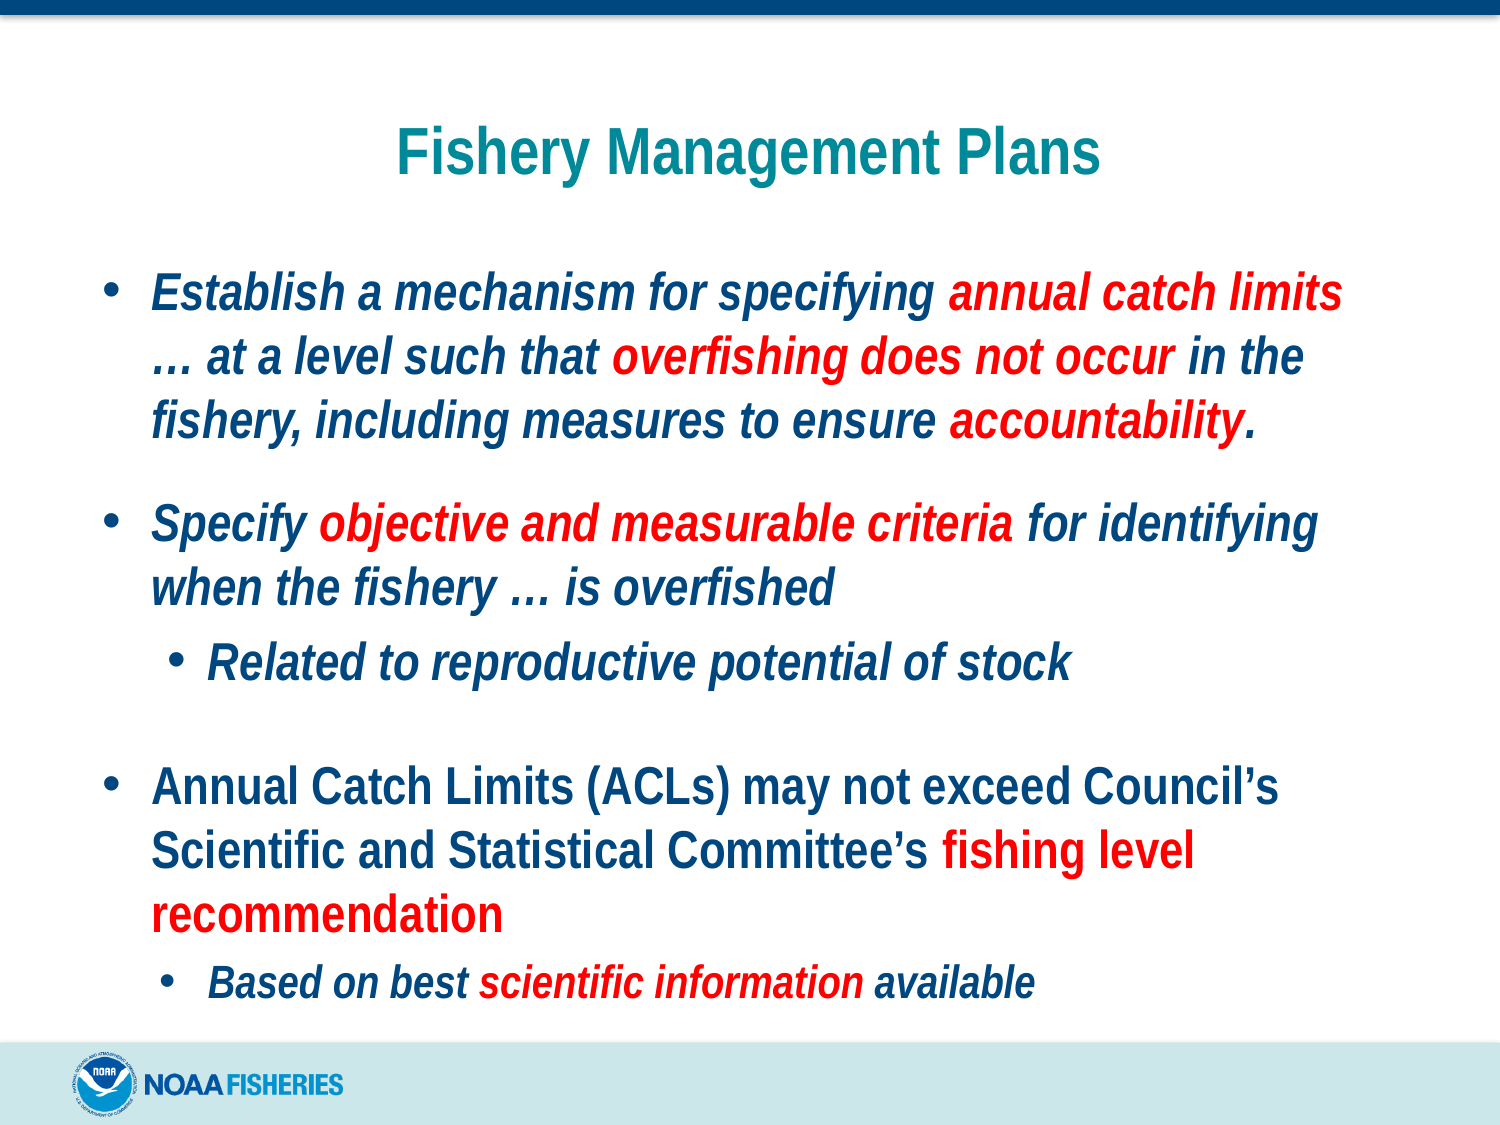

# Fishery Management Plans
Establish a mechanism for specifying annual catch limits … at a level such that overfishing does not occur in the fishery, including measures to ensure accountability.

Specify objective and measurable criteria for identifying when the fishery … is overfished
Related to reproductive potential of stock

Annual Catch Limits (ACLs) may not exceed Council’s Scientific and Statistical Committee’s fishing level recommendation
Based on best scientific information available